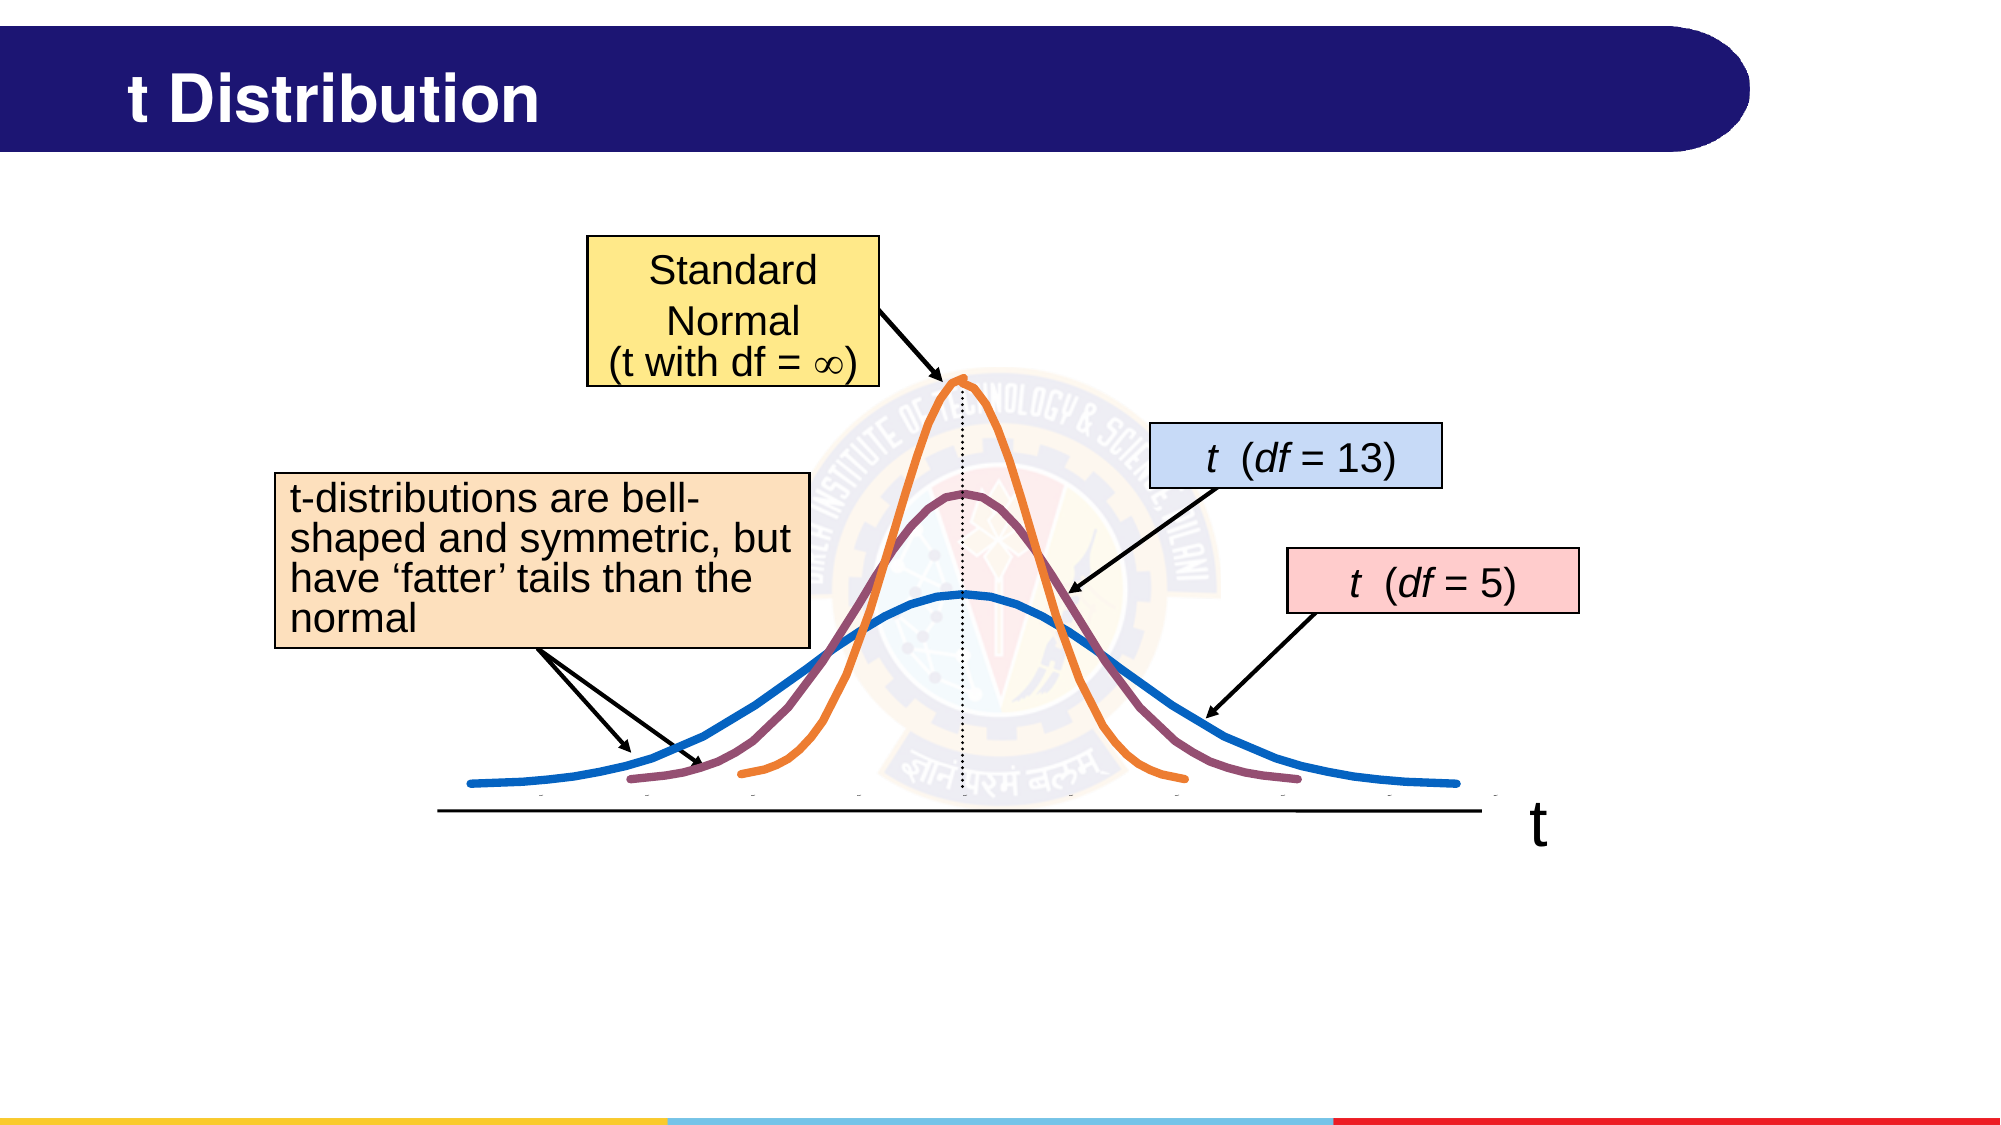

t Distribution
Standard Normal
(t with df = ∞)

 t  (df = 13)
t-distributions are bell-shaped and symmetric, but have ‘fatter’ tails than the normal

t  (df = 5)

t